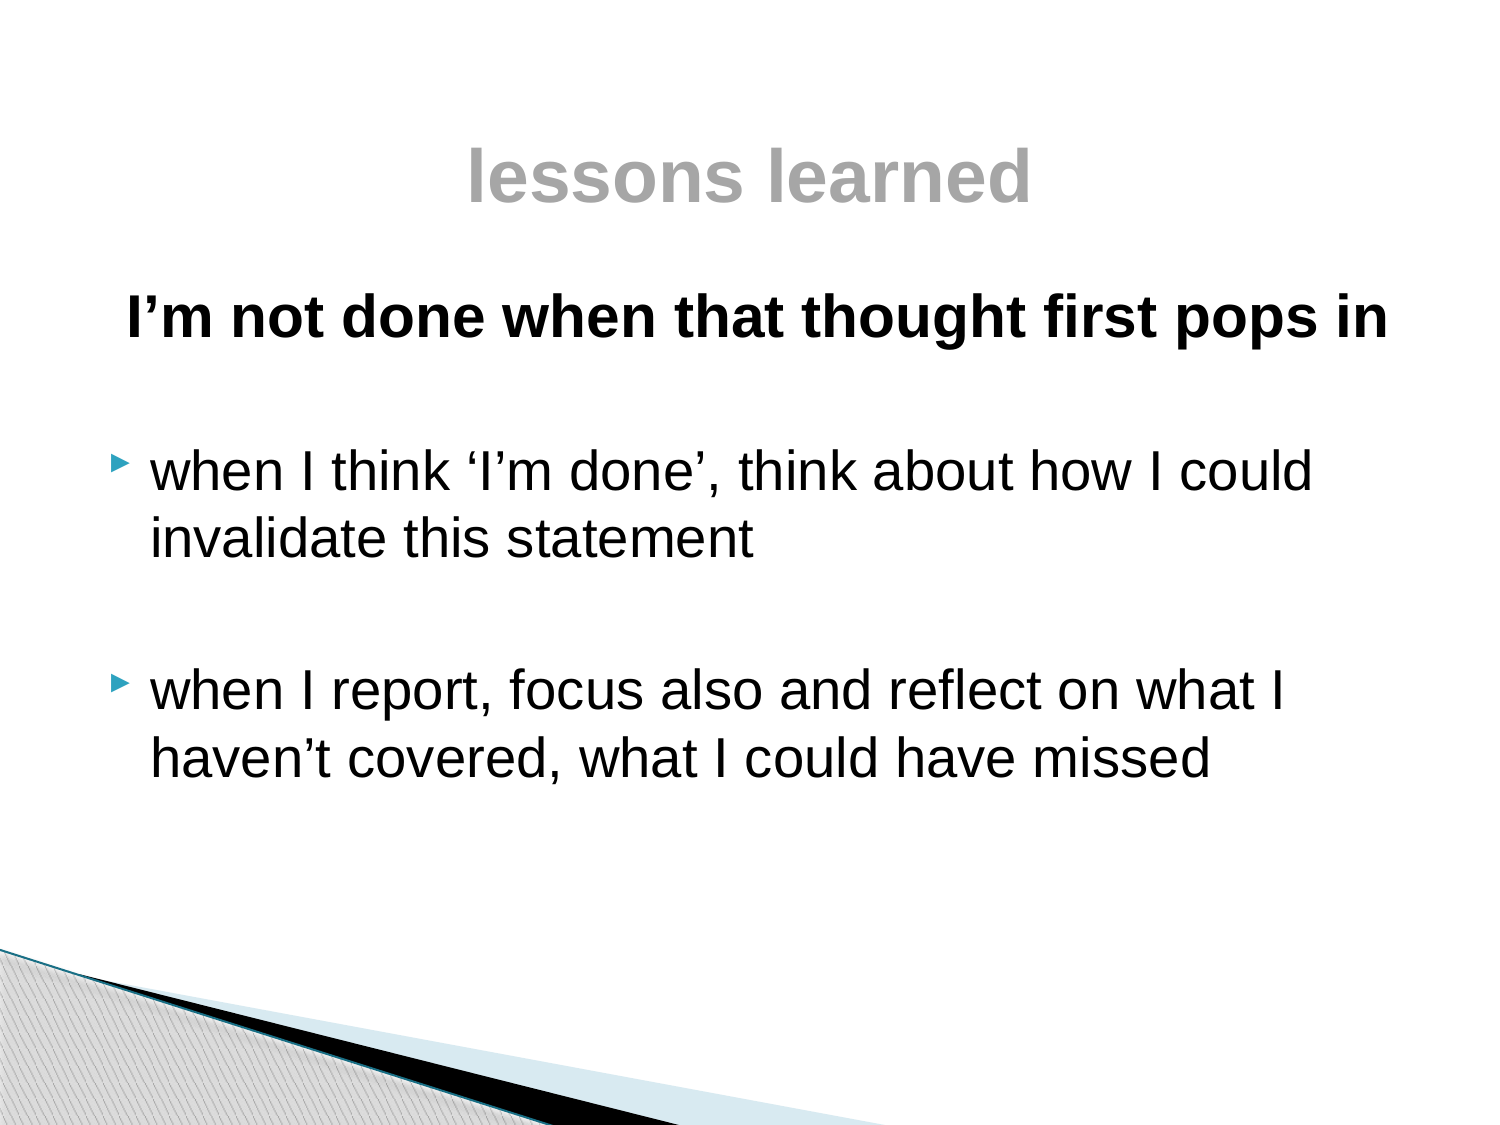

# lessons learned
I’m not done when that thought first pops in

when I think ‘I’m done’, think about how I could invalidate this statement

when I report, focus also and reflect on what I haven’t covered, what I could have missed